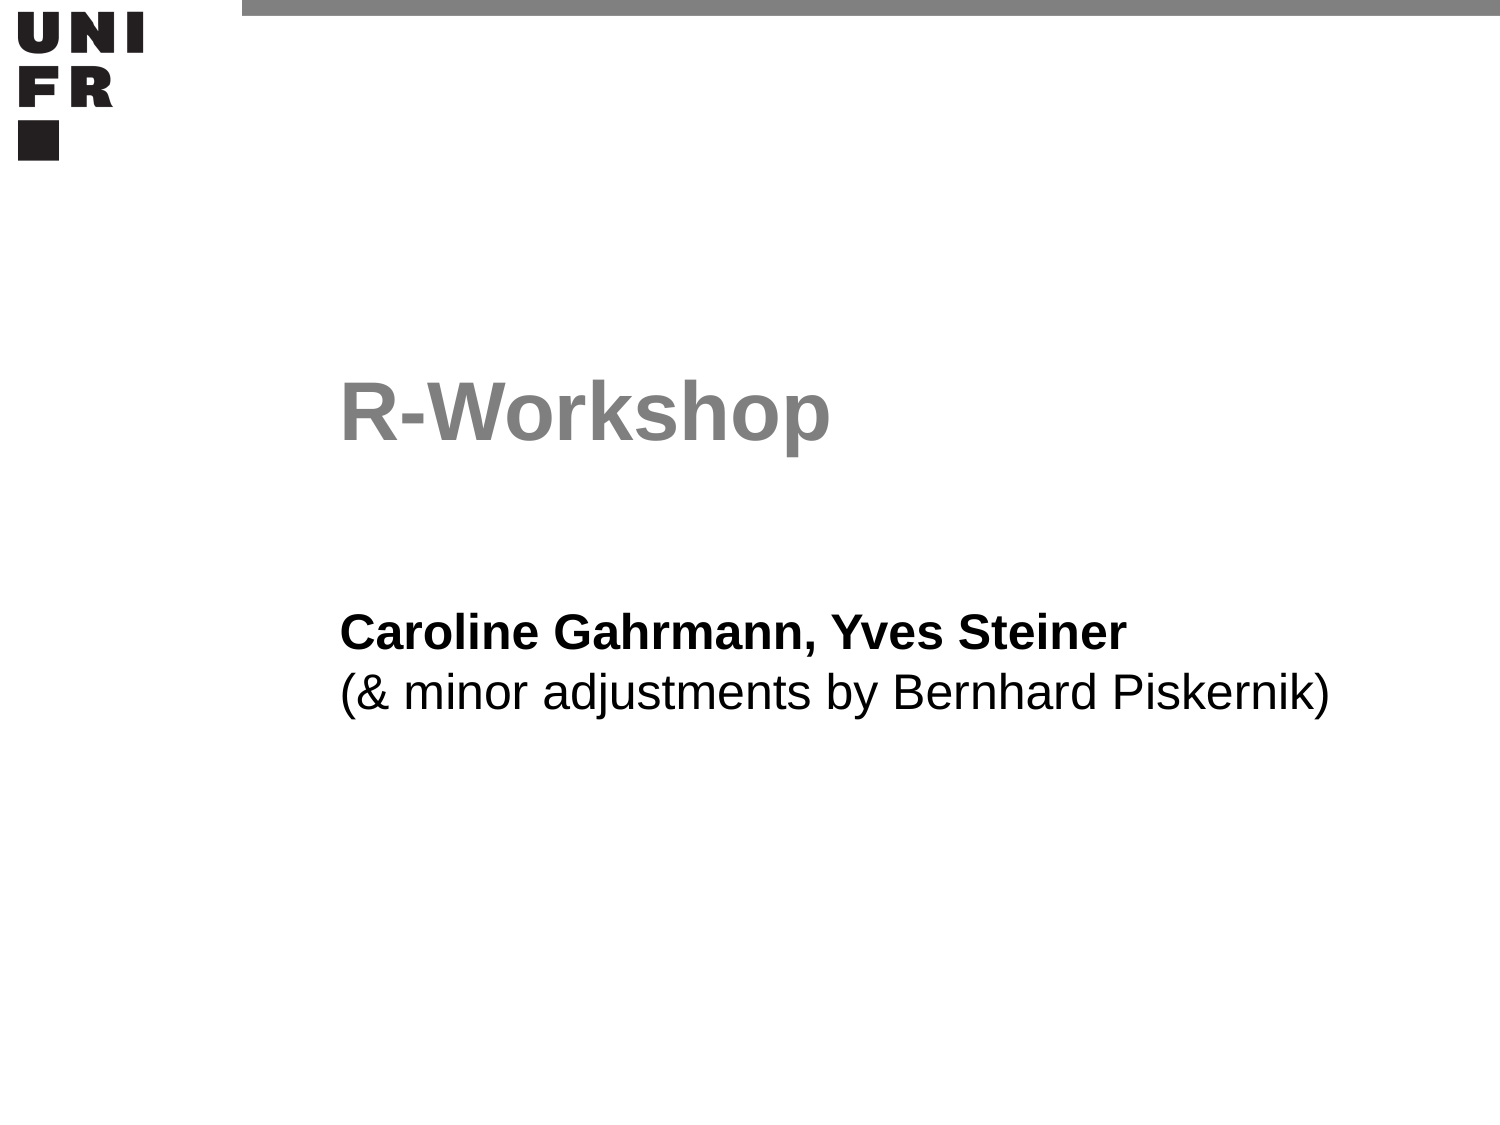

# R-Workshop
Caroline Gahrmann, Yves Steiner
(& minor adjustments by Bernhard Piskernik)